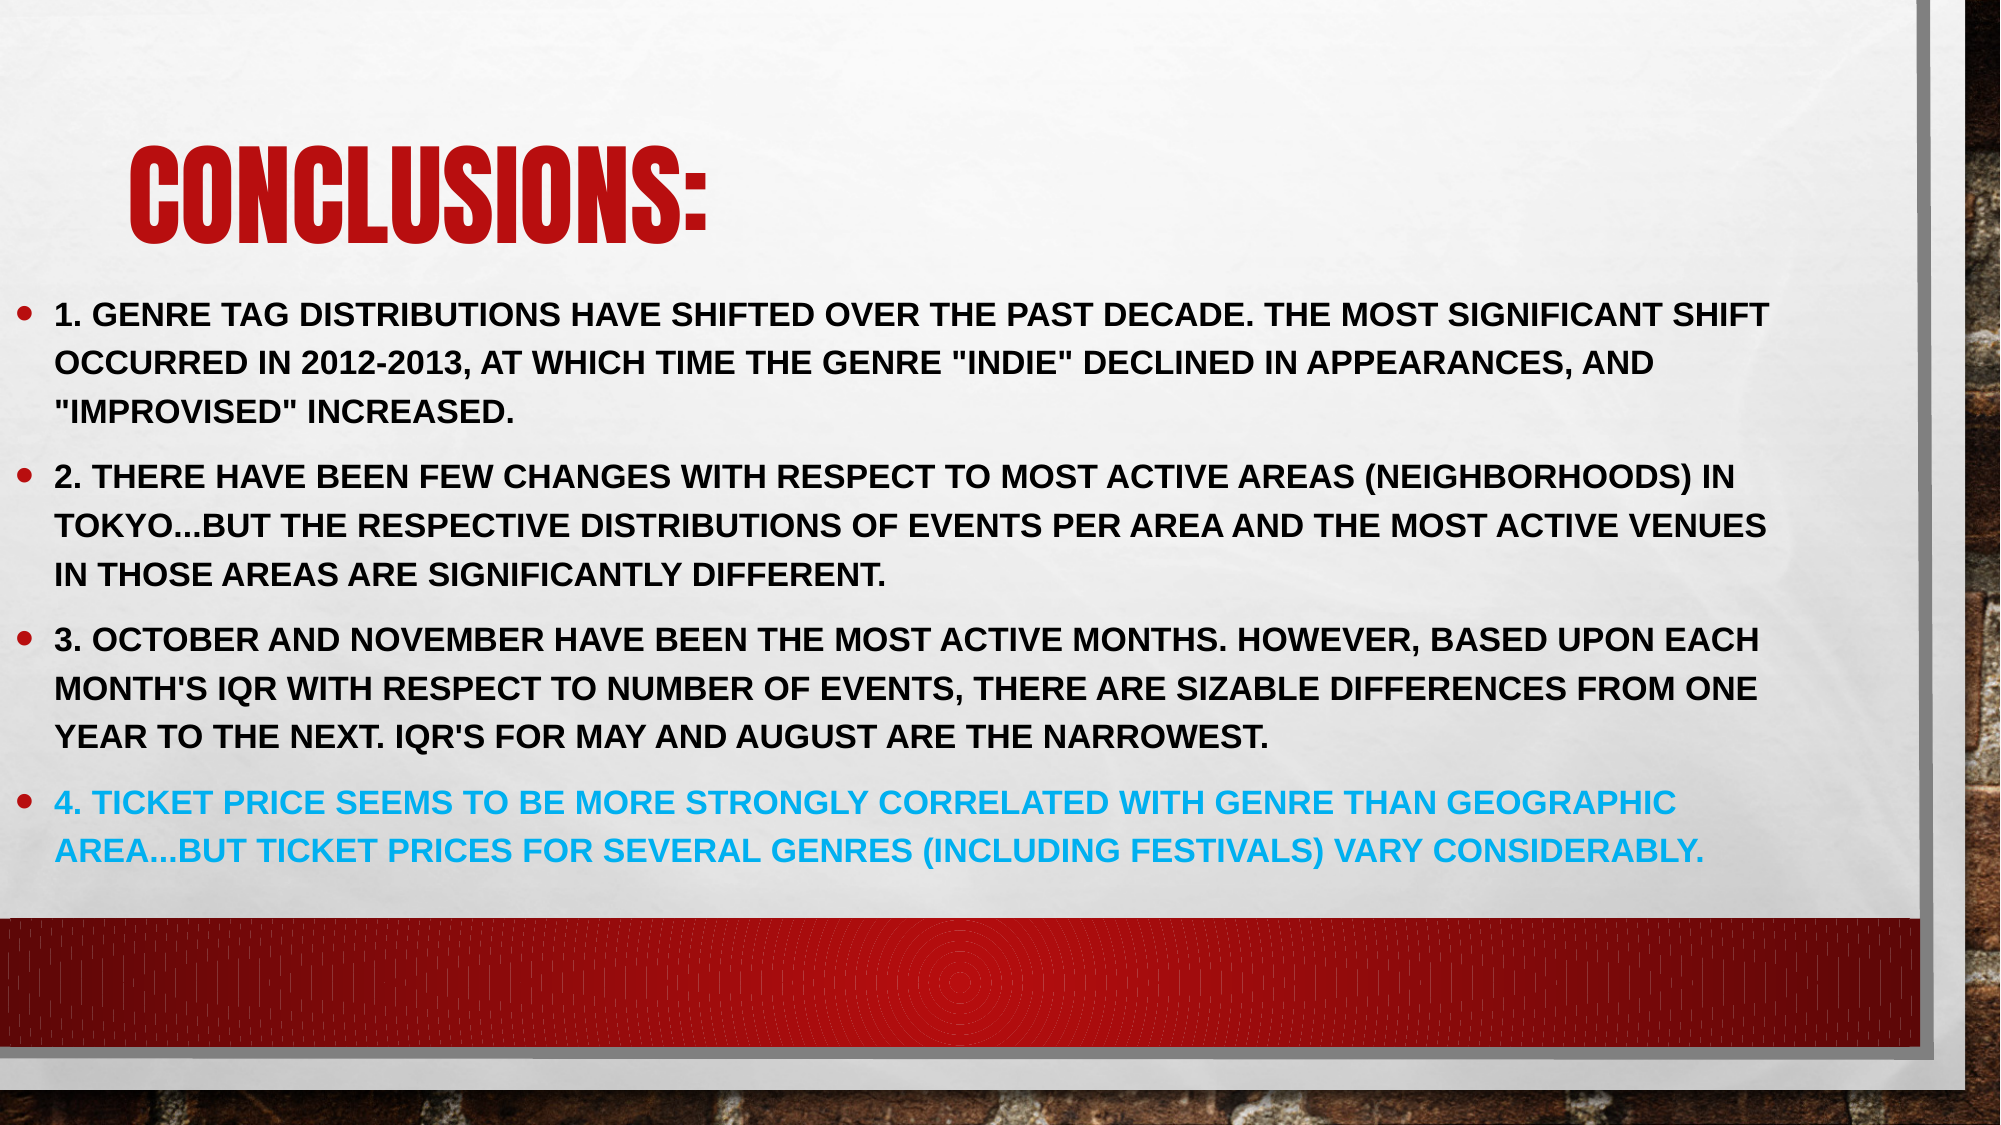

# Conclusions:
1. genre tag DISTRIBUTIONS have shifted over the past decade. The most significant shift occurred in 2012-2013, at which time the genre "Indie" declined in appearances, and "Improvised" increased.
2. There have been few changes with respect to most active areas (neighborhoods) in Tokyo...but the respective distributions of events per area and the most active venues in those areas are significantly different.
3. October and November have been the most active months. However, based upon each month's IQR with respect to number of events, there are sizable differences from one year to the next. IQR's for May and August are the narrowest.
4. Ticket price seems to be more strongly correlated with genre than geographic area...but ticket prices for several genres (including festivals) vary considerably.